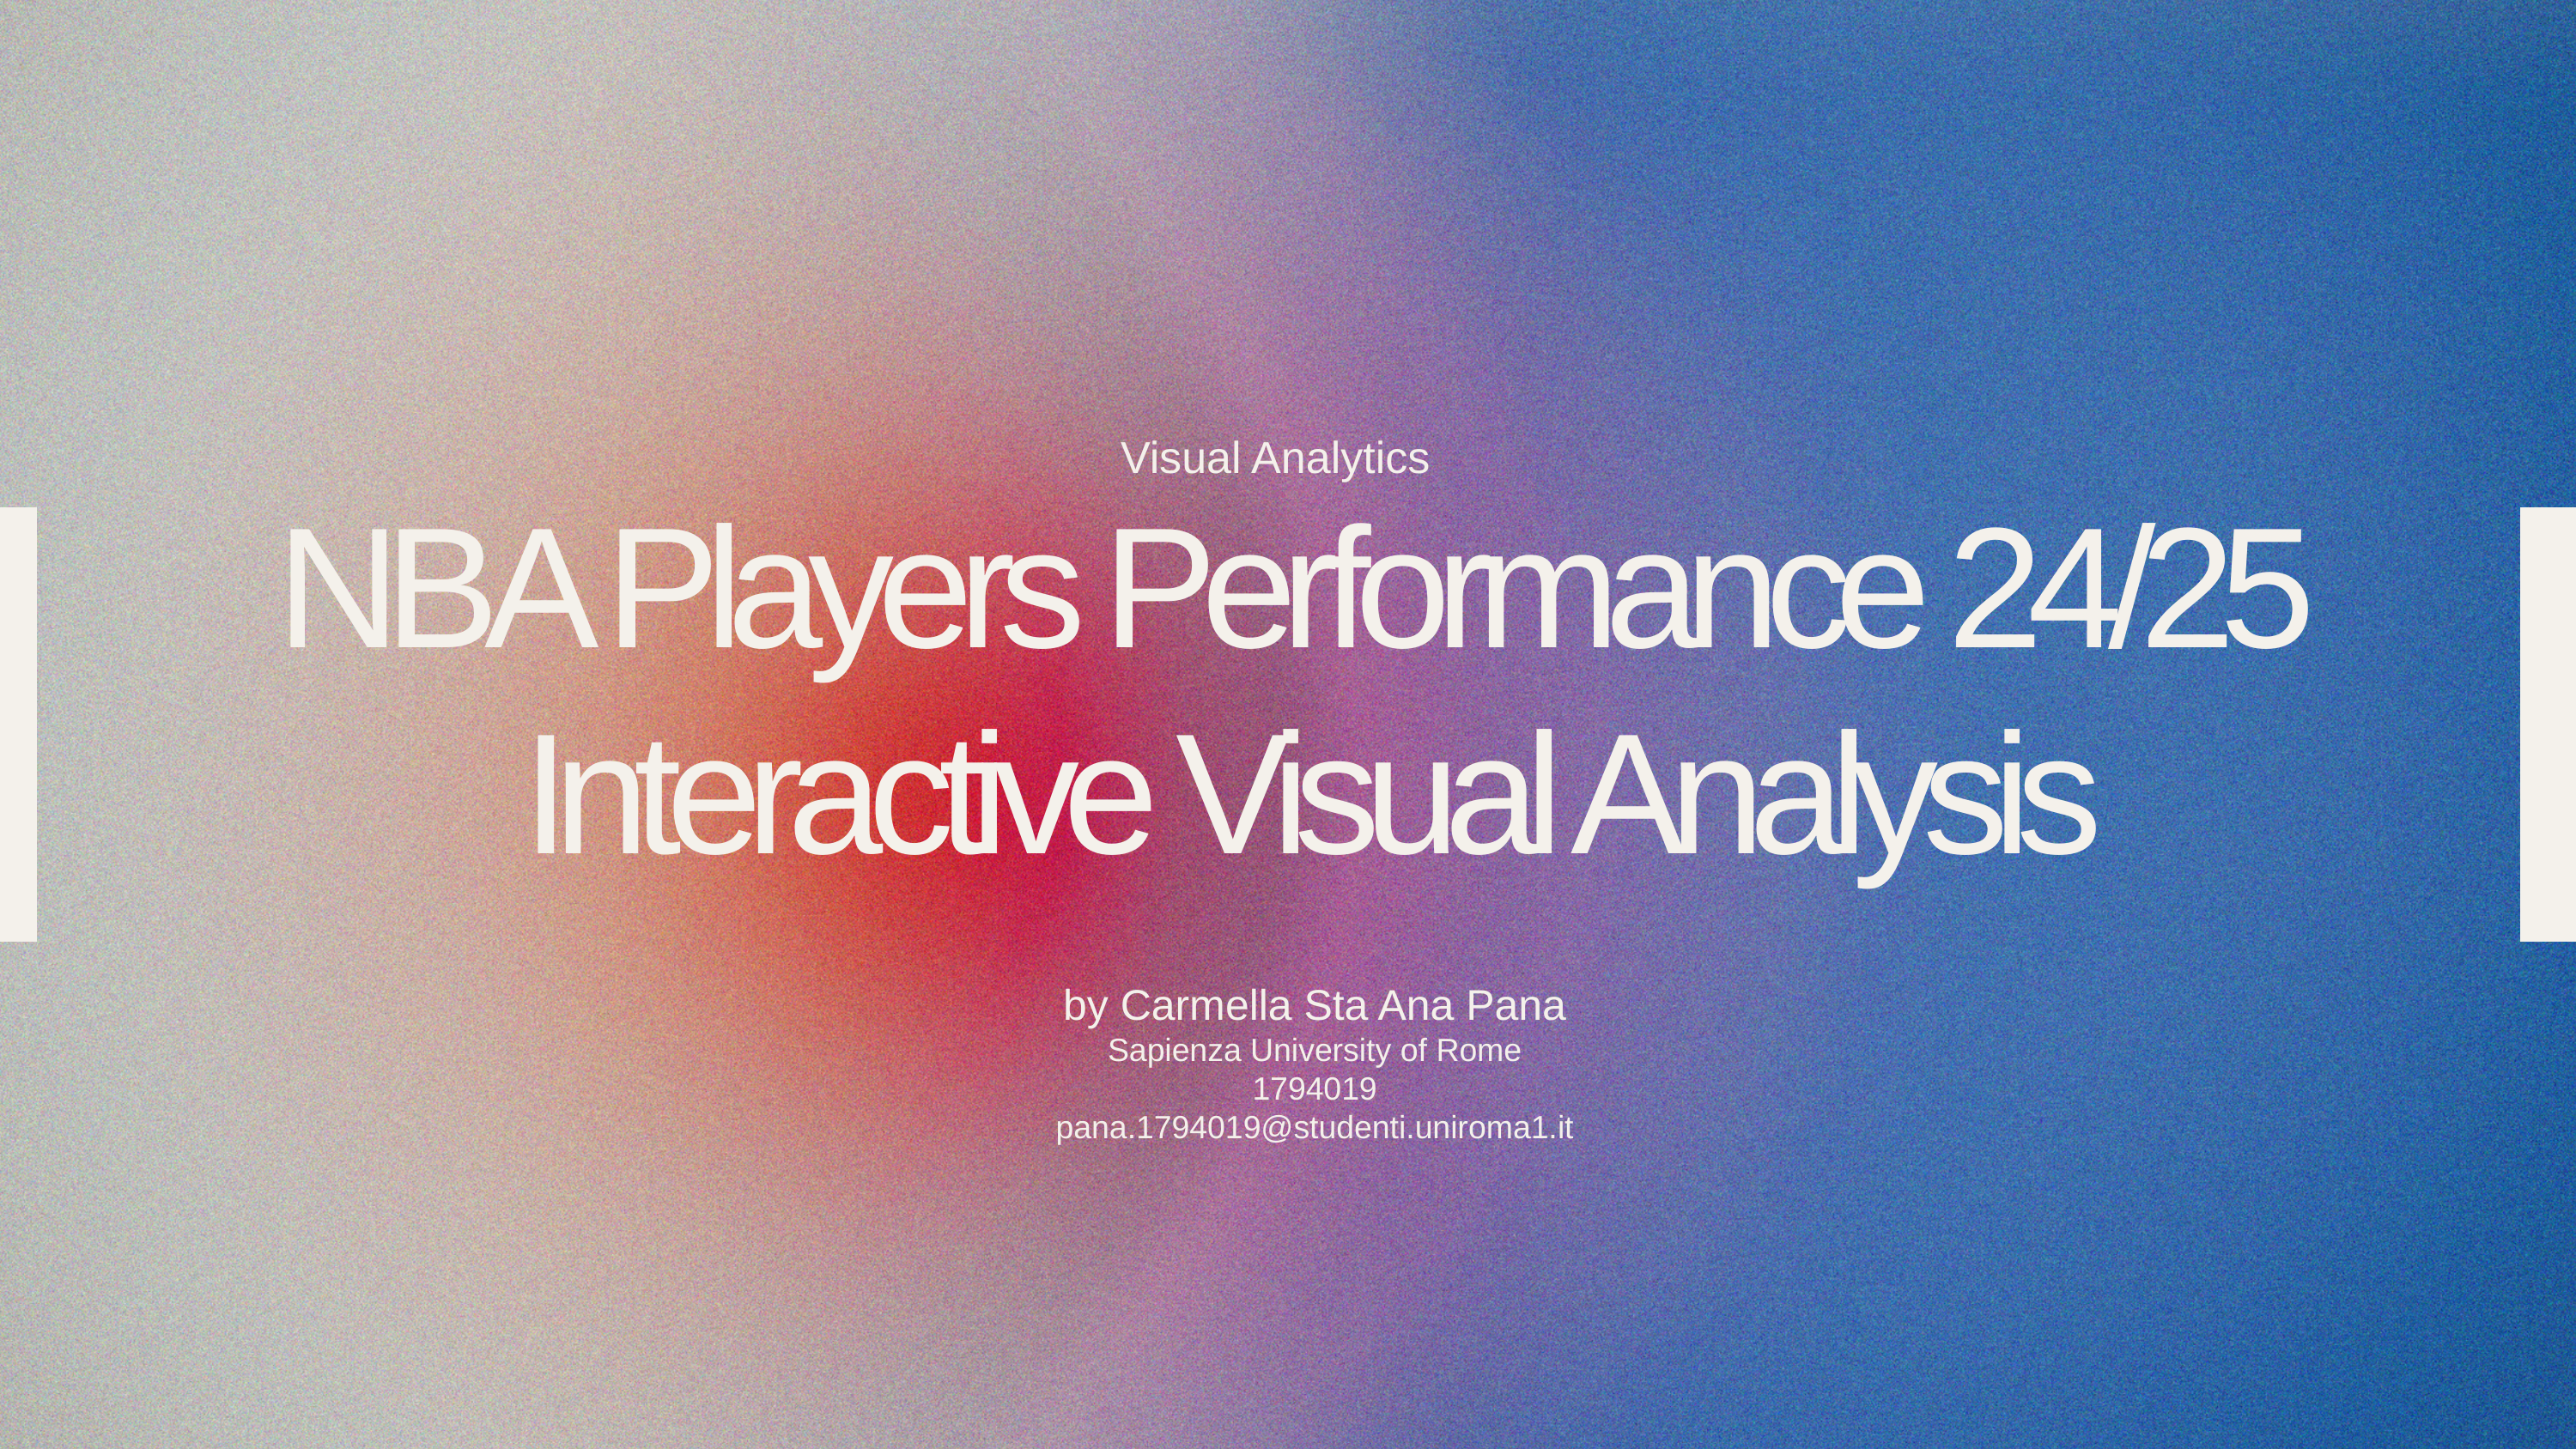

Visual Analytics
NBA Players Performance 24/25
 Interactive Visual Analysis

by Carmella Sta Ana Pana
Sapienza University of Rome
1794019
pana.1794019@studenti.uniroma1.it